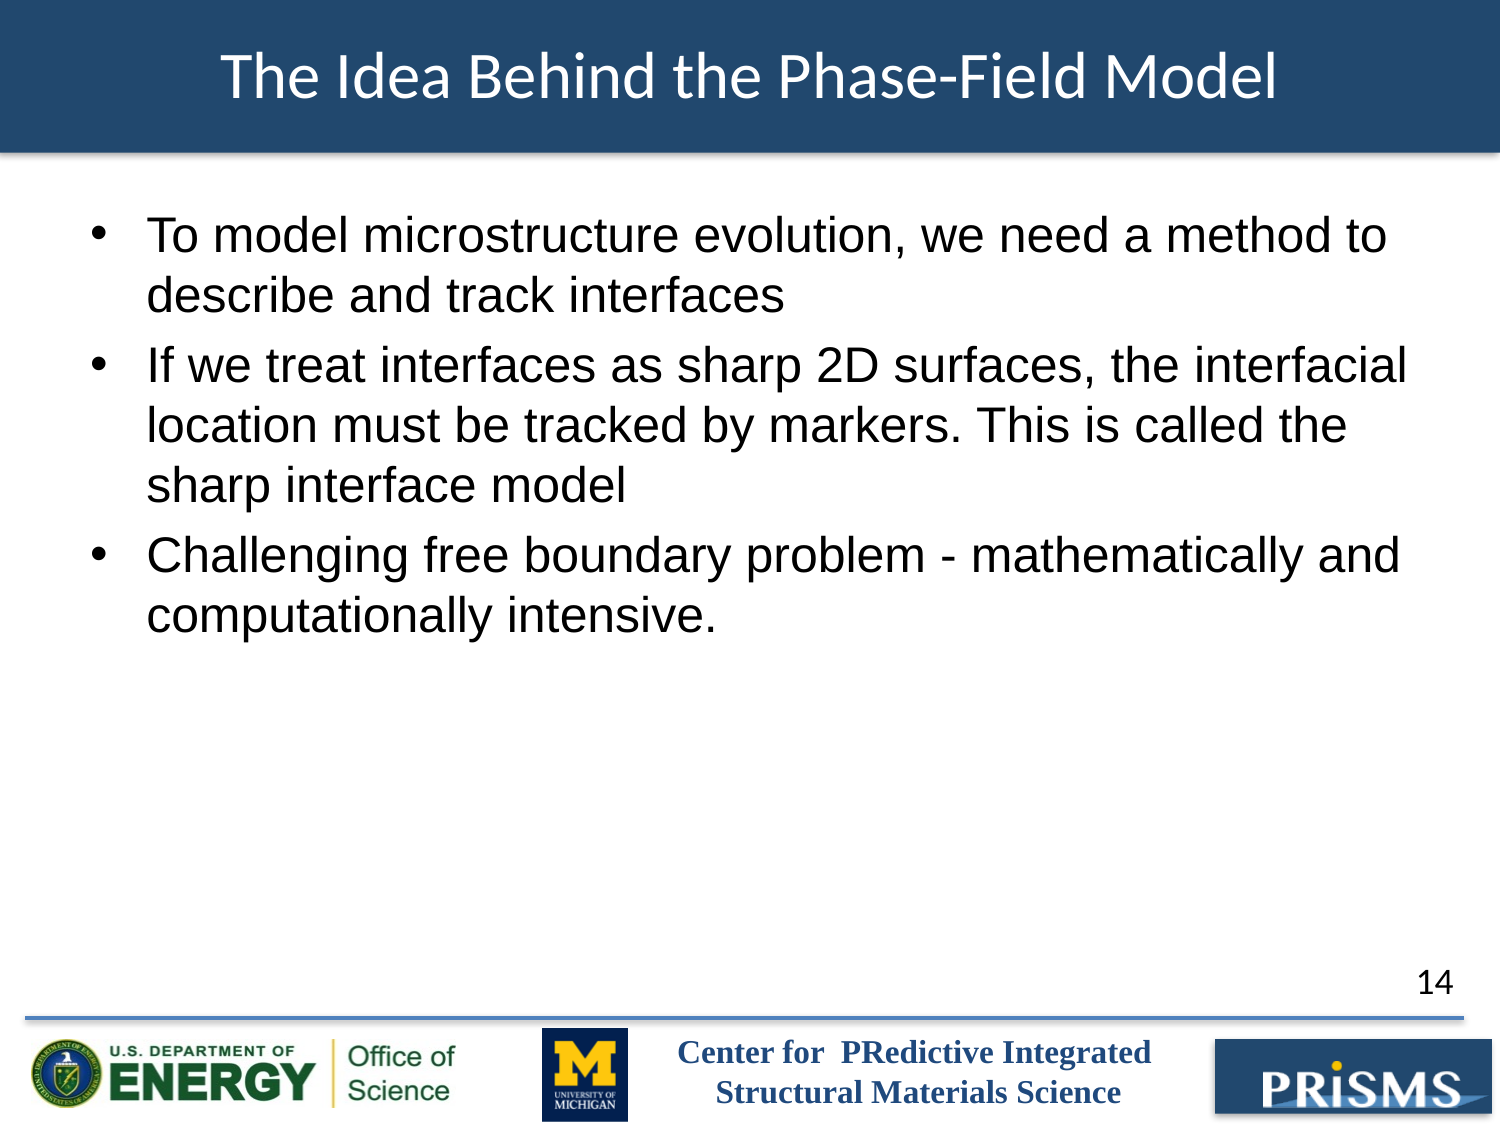

# The Idea Behind the Phase-Field Model
To model microstructure evolution, we need a method to describe and track interfaces
If we treat interfaces as sharp 2D surfaces, the interfacial location must be tracked by markers. This is called the sharp interface model
Challenging free boundary problem - mathematically and computationally intensive.
14